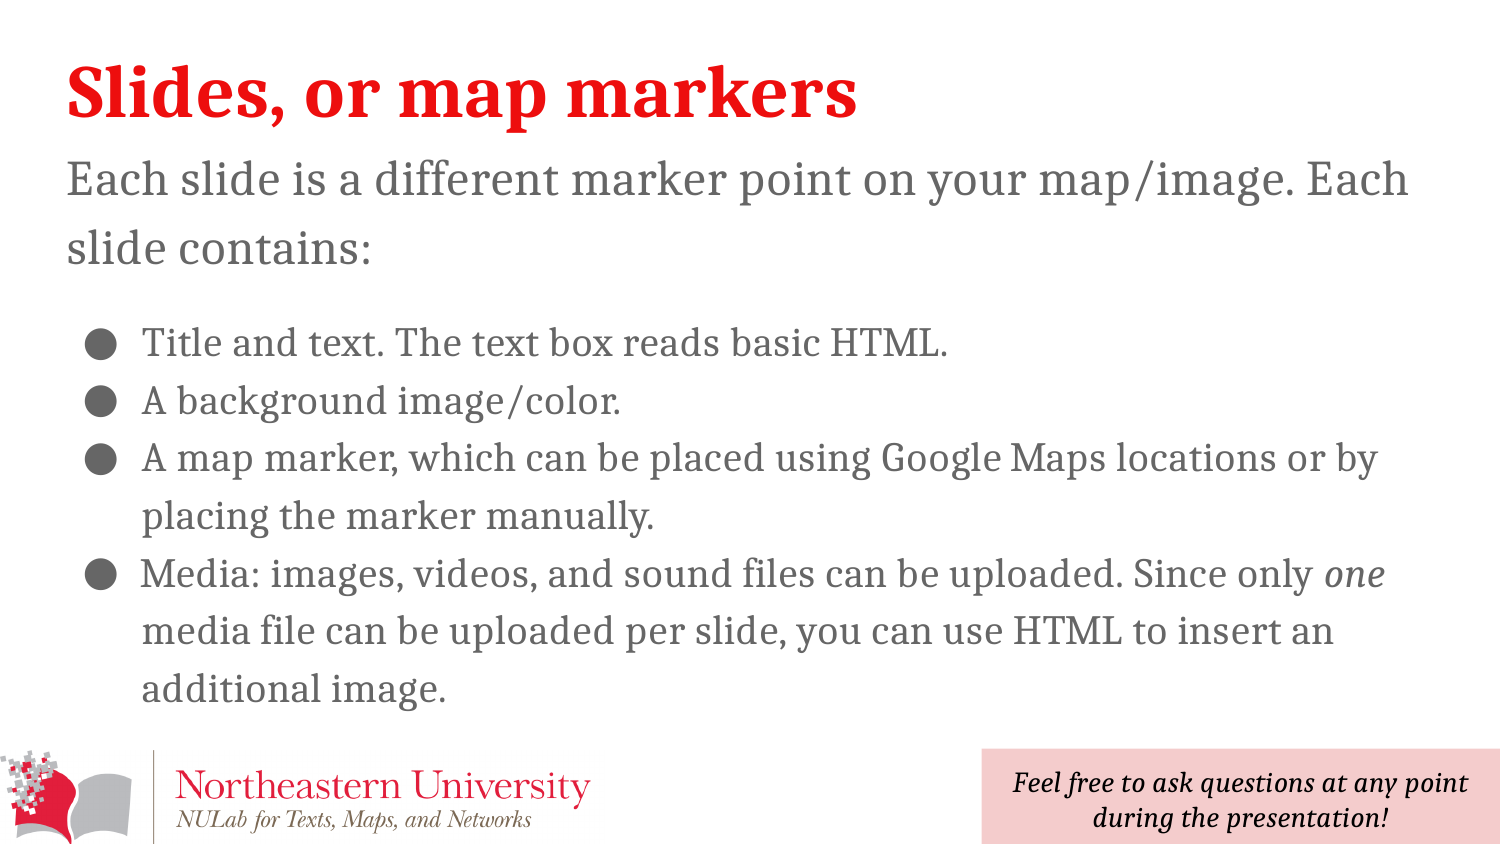

# Slides, or map markers
Each slide is a different marker point on your map/image. Each slide contains:
Title and text. The text box reads basic HTML.
A background image/color.
A map marker, which can be placed using Google Maps locations or by placing the marker manually.
Media: images, videos, and sound files can be uploaded. Since only one media file can be uploaded per slide, you can use HTML to insert an additional image.